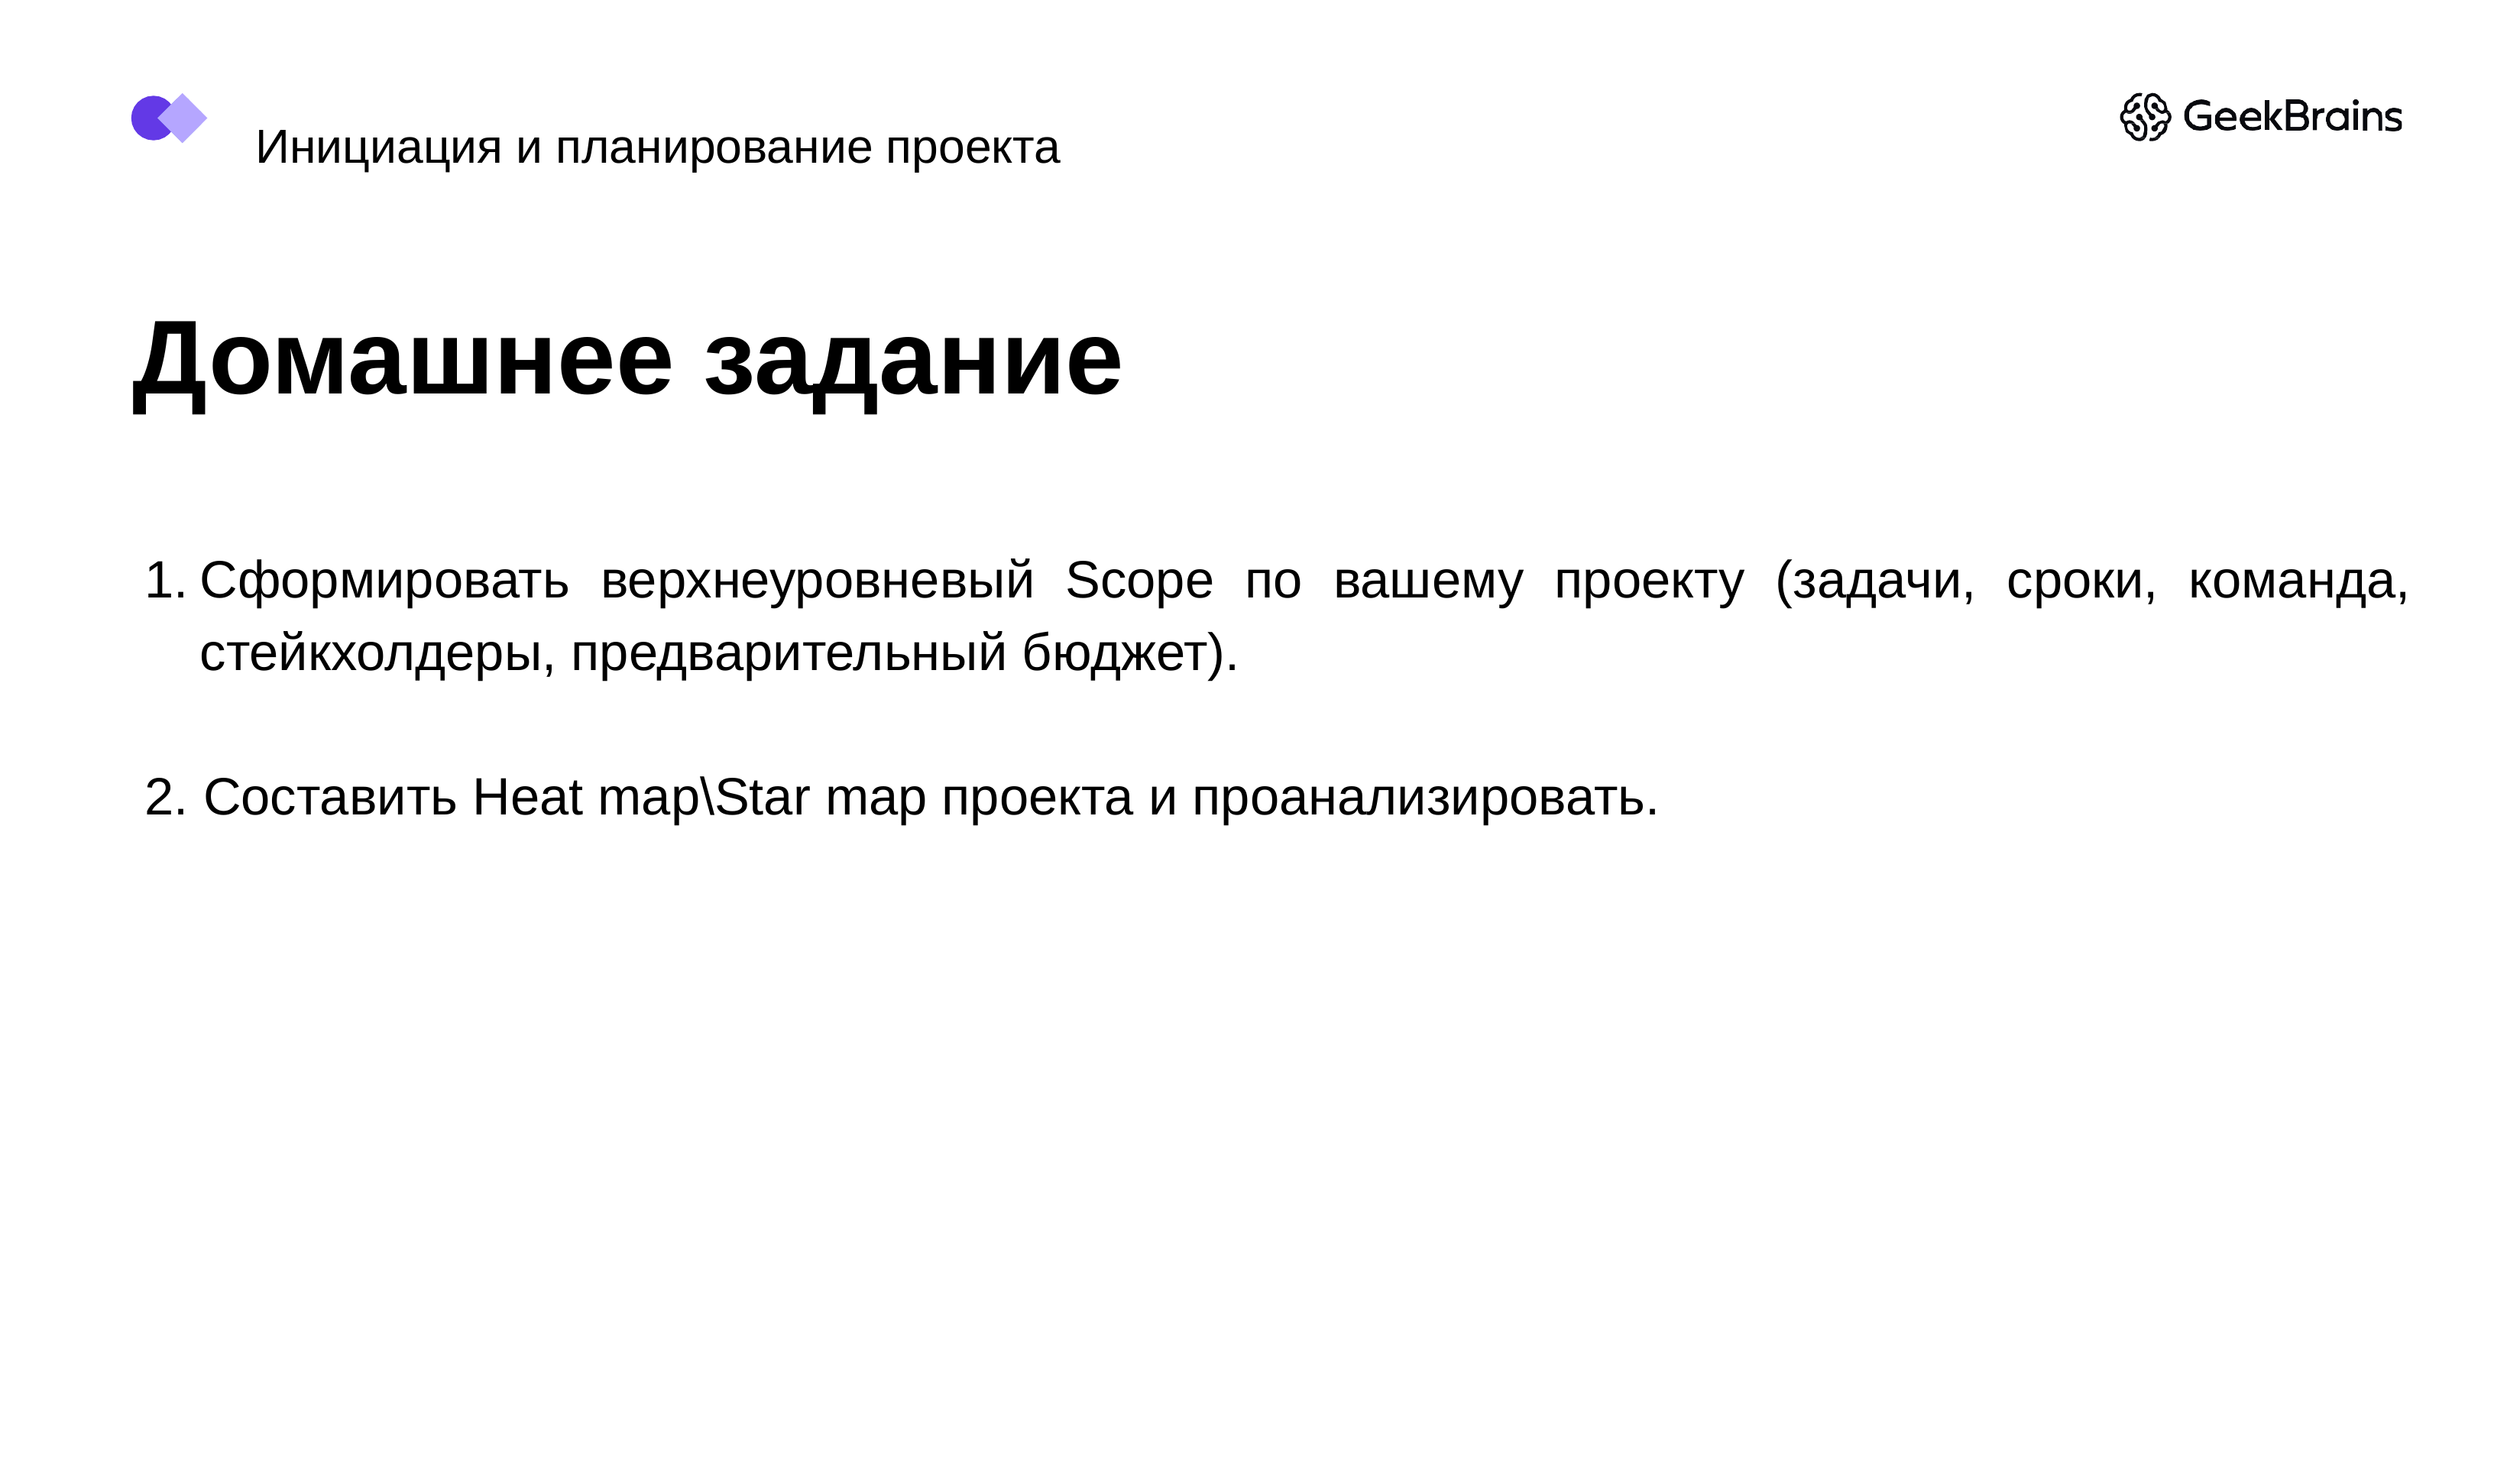

Инициация и планирование проекта

# Домашнее задание
Сформировать верхнеуровневый Scope по вашему проекту (задачи, сроки, команда, стейкхолдеры, предварительный бюджет).

2. Составить Heat map\Star map проекта и проанализировать.